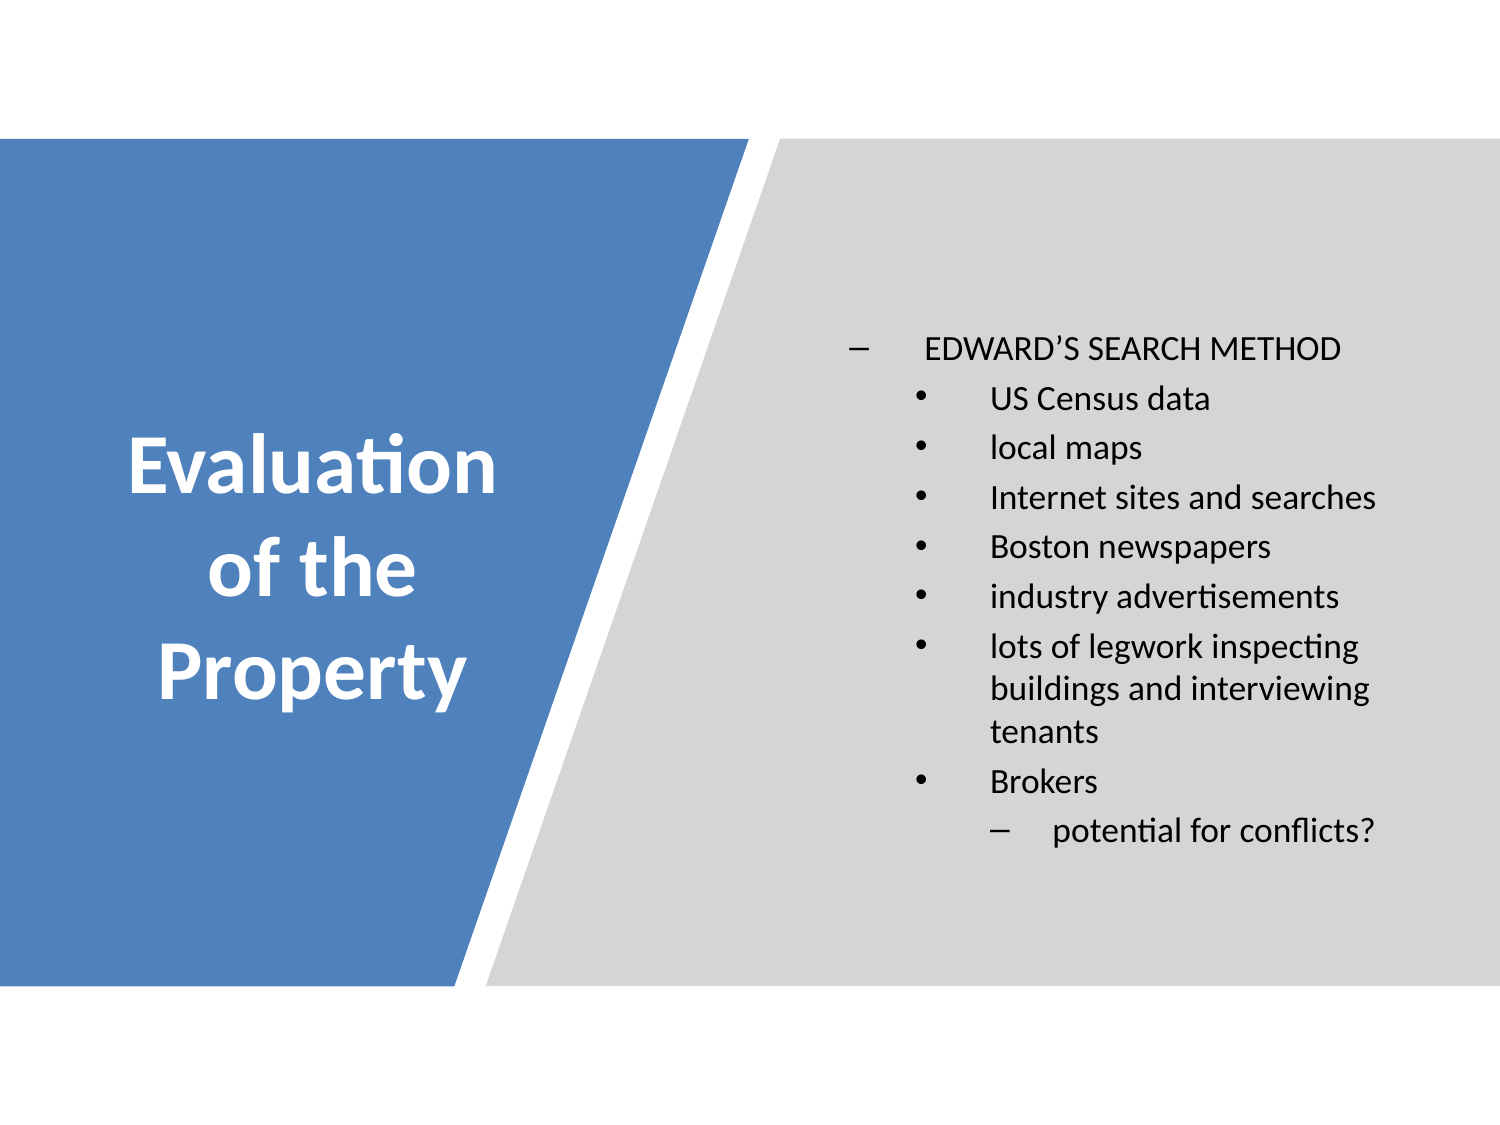

EDWARD’S SEARCH METHOD
US Census data
local maps
Internet sites and searches
Boston newspapers
industry advertisements
lots of legwork inspecting buildings and interviewing tenants
Brokers
potential for conflicts?
# Evaluation of the Property